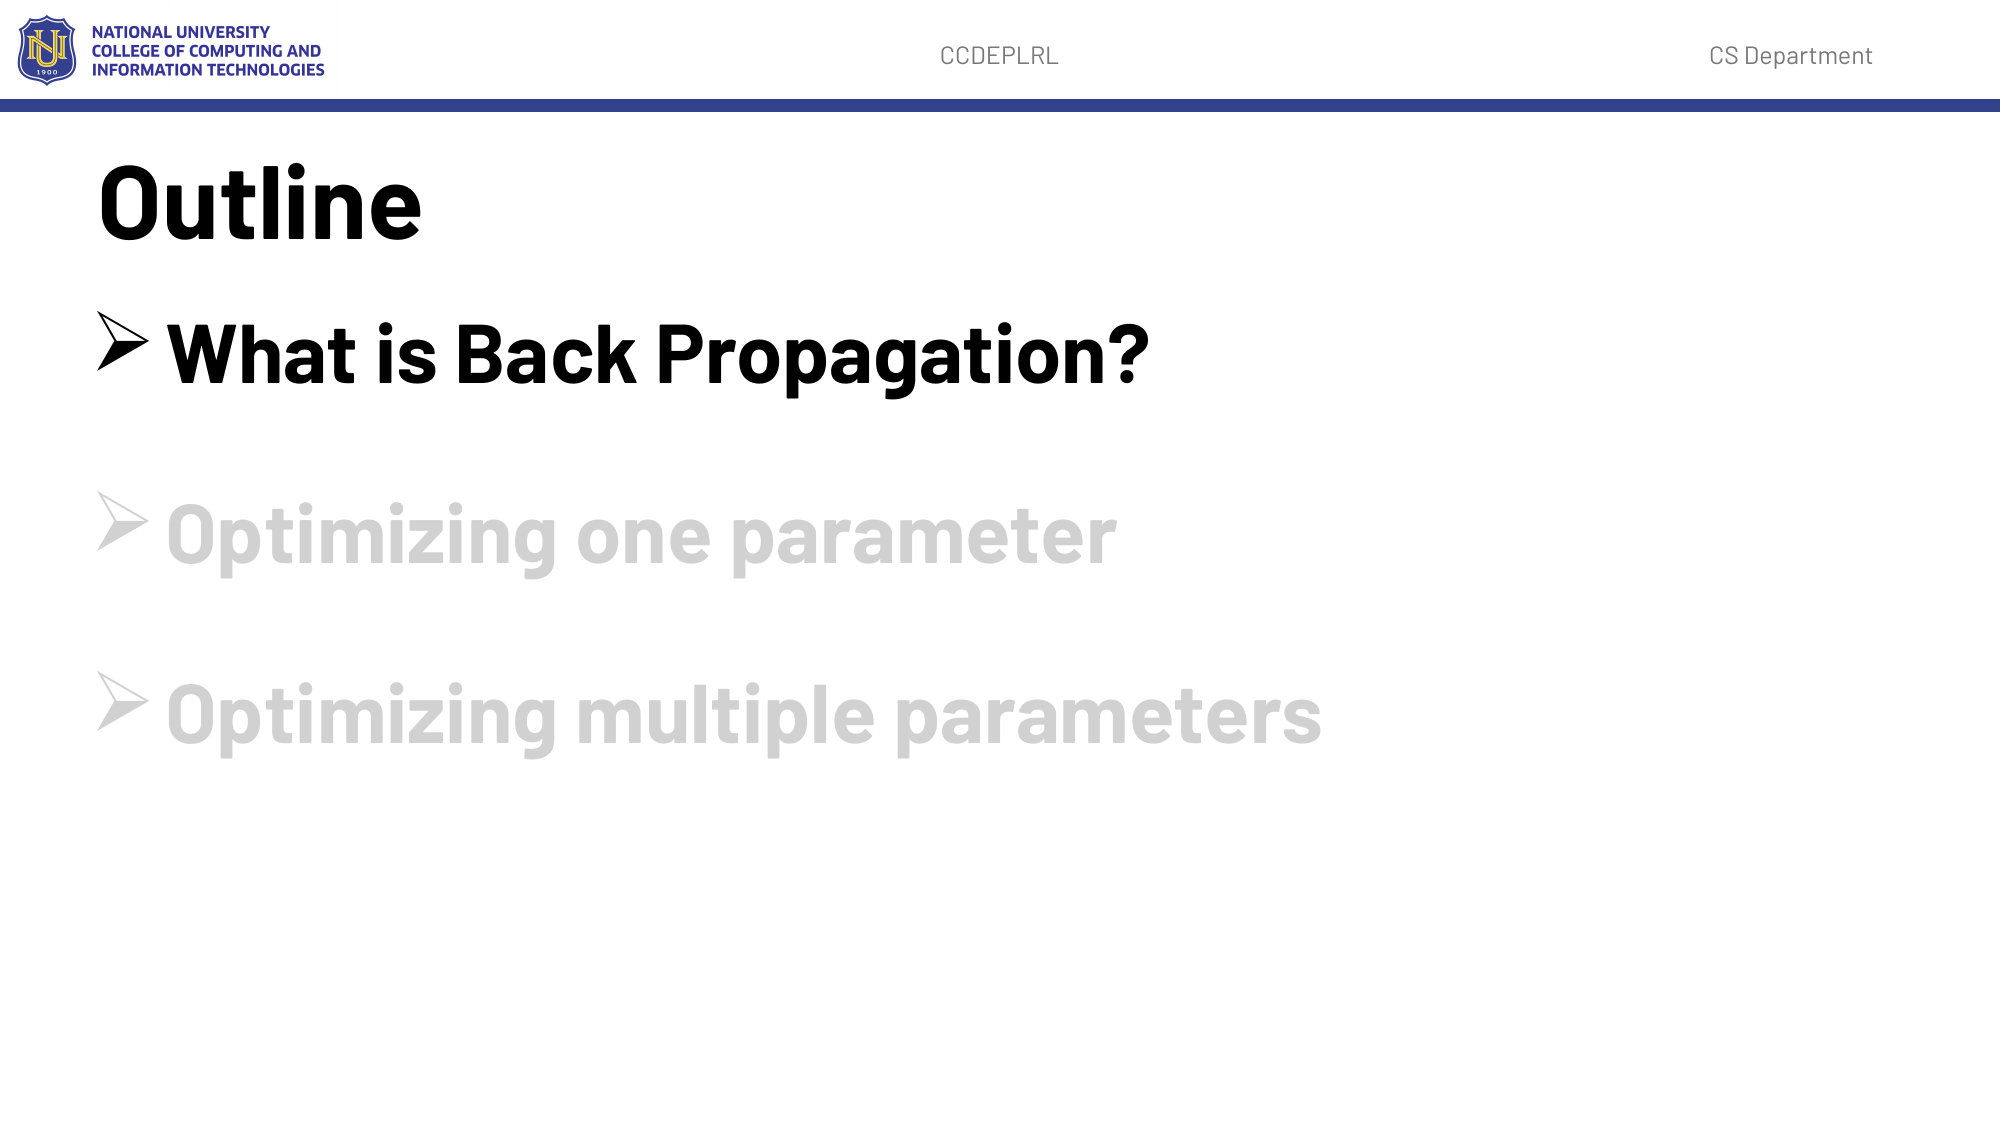

# Outline

What is Back Propagation?

Optimizing one parameter

Optimizing multiple parameters